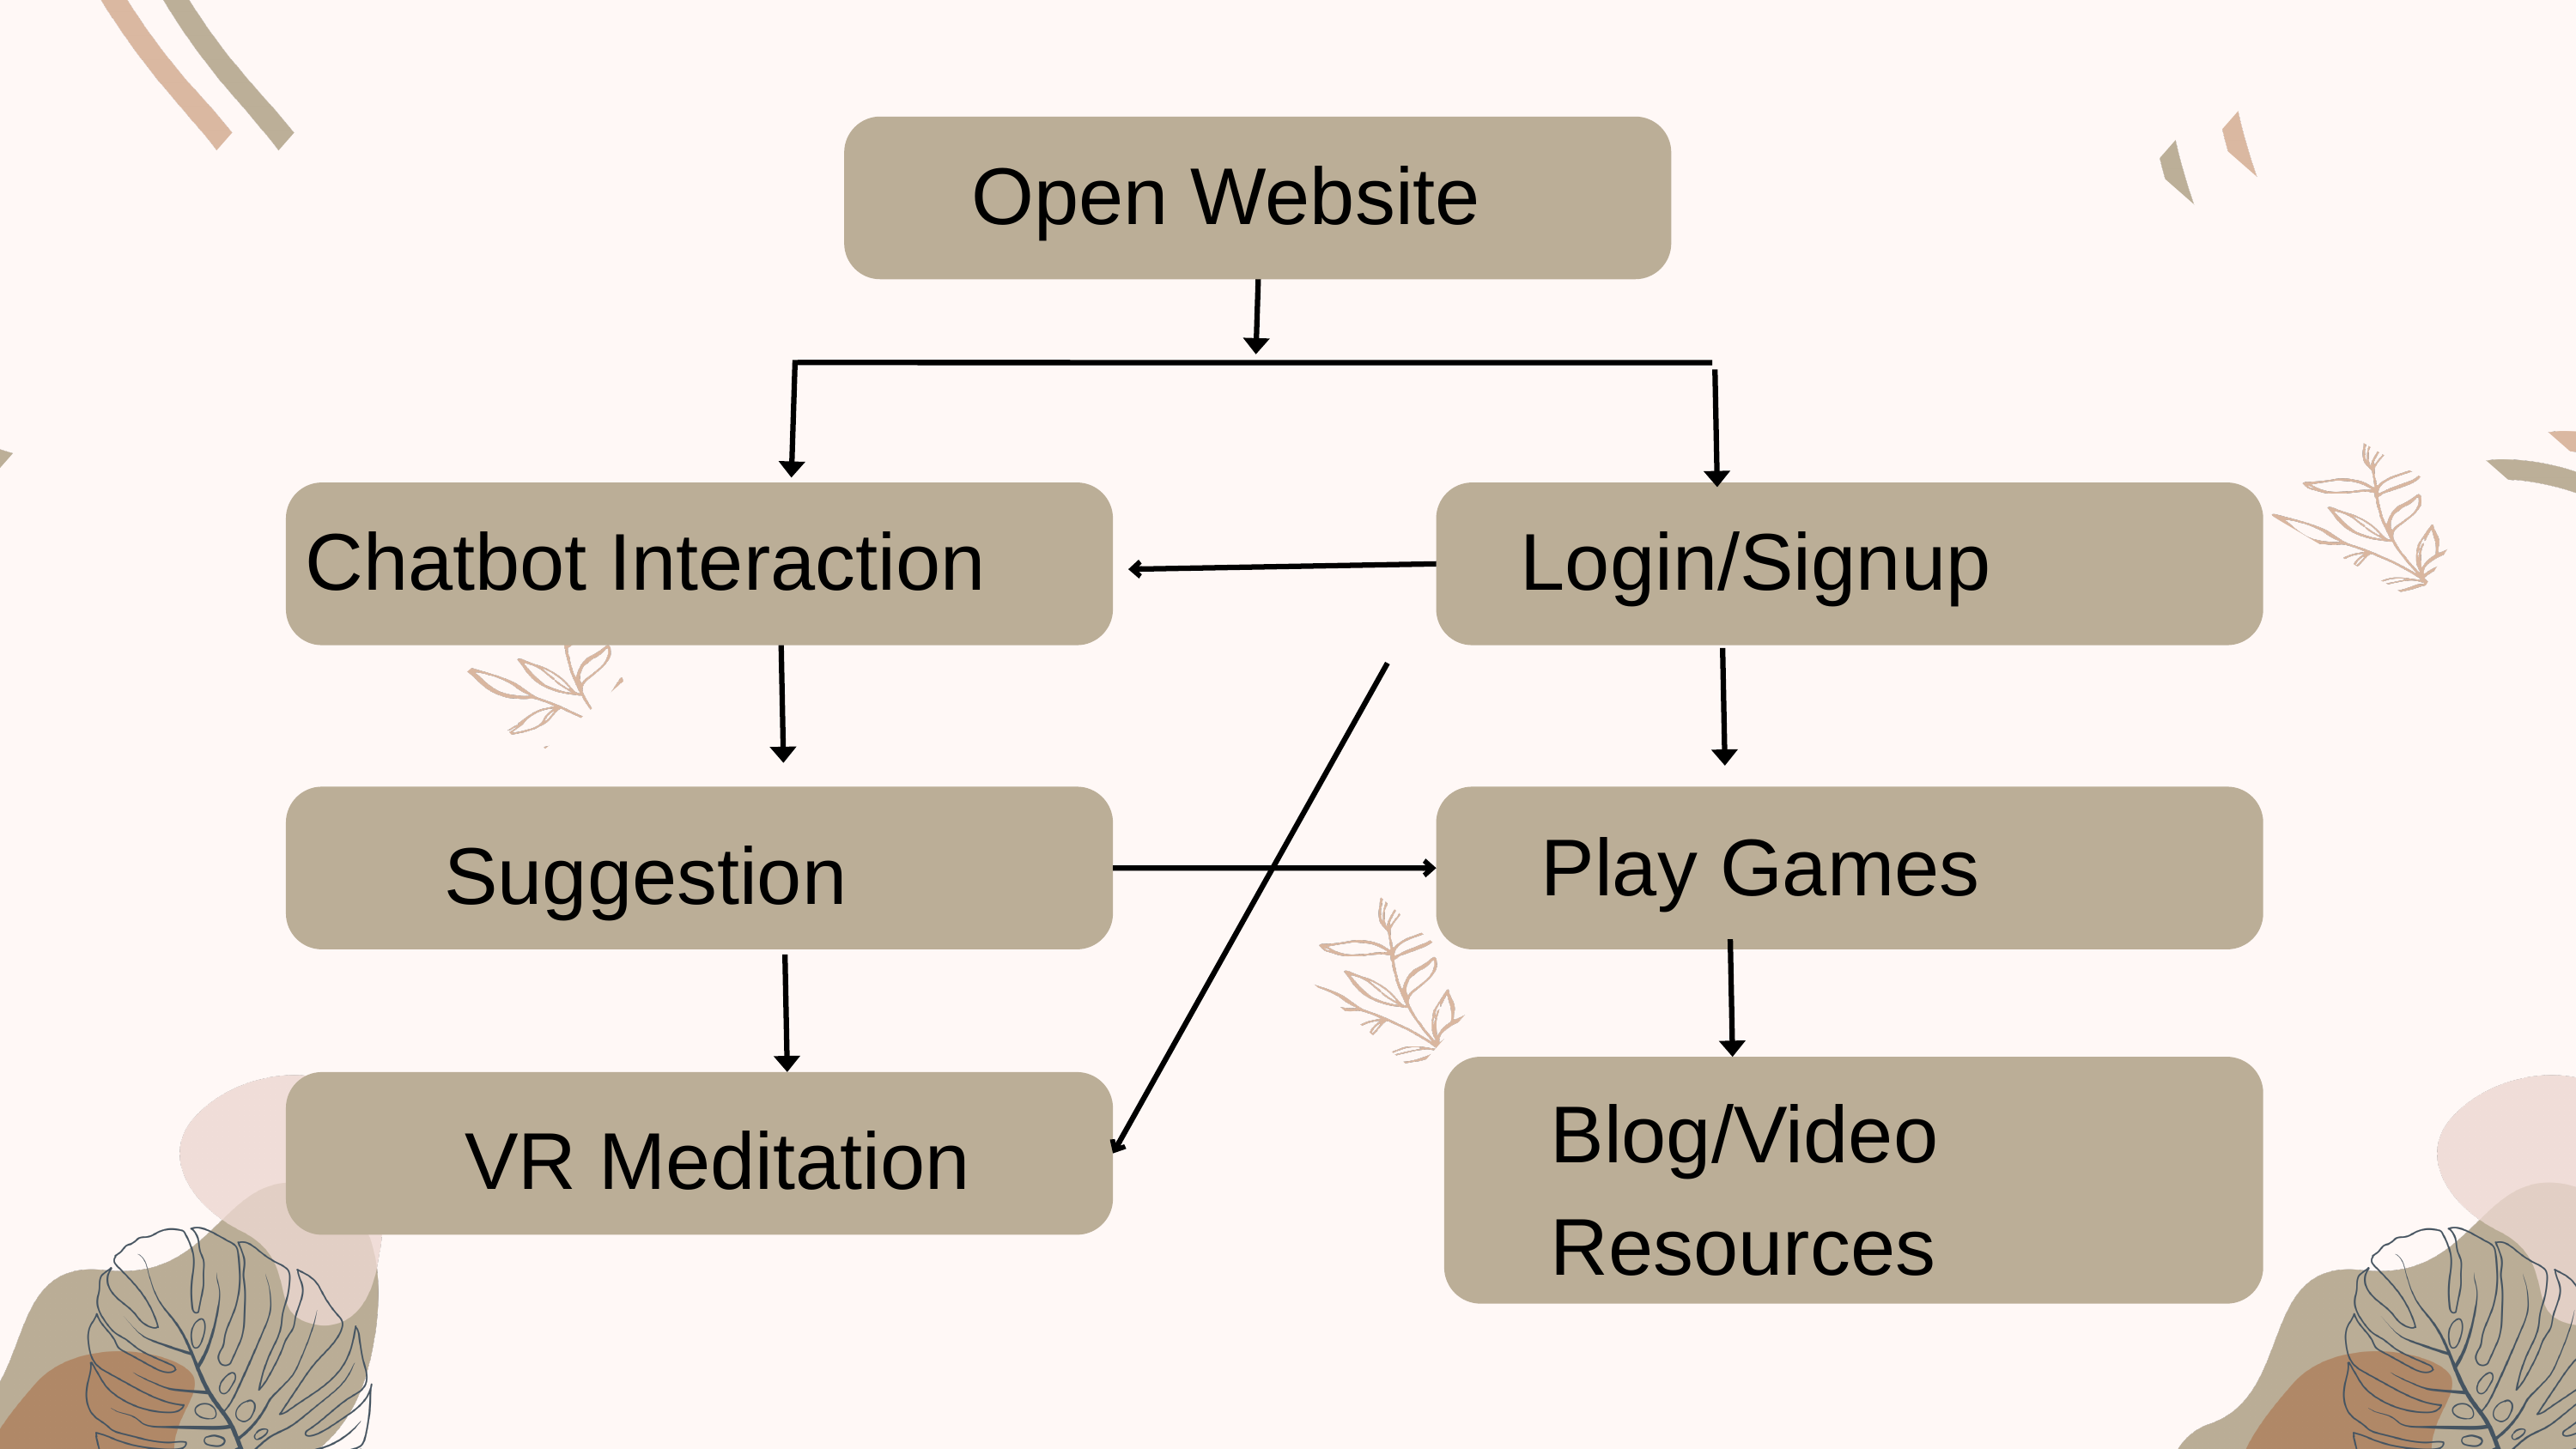

fereferf
Open Website

Chatbot Interaction
Login/Signup

Play Games
Suggestion

Blog/Video Resources

VR Meditation